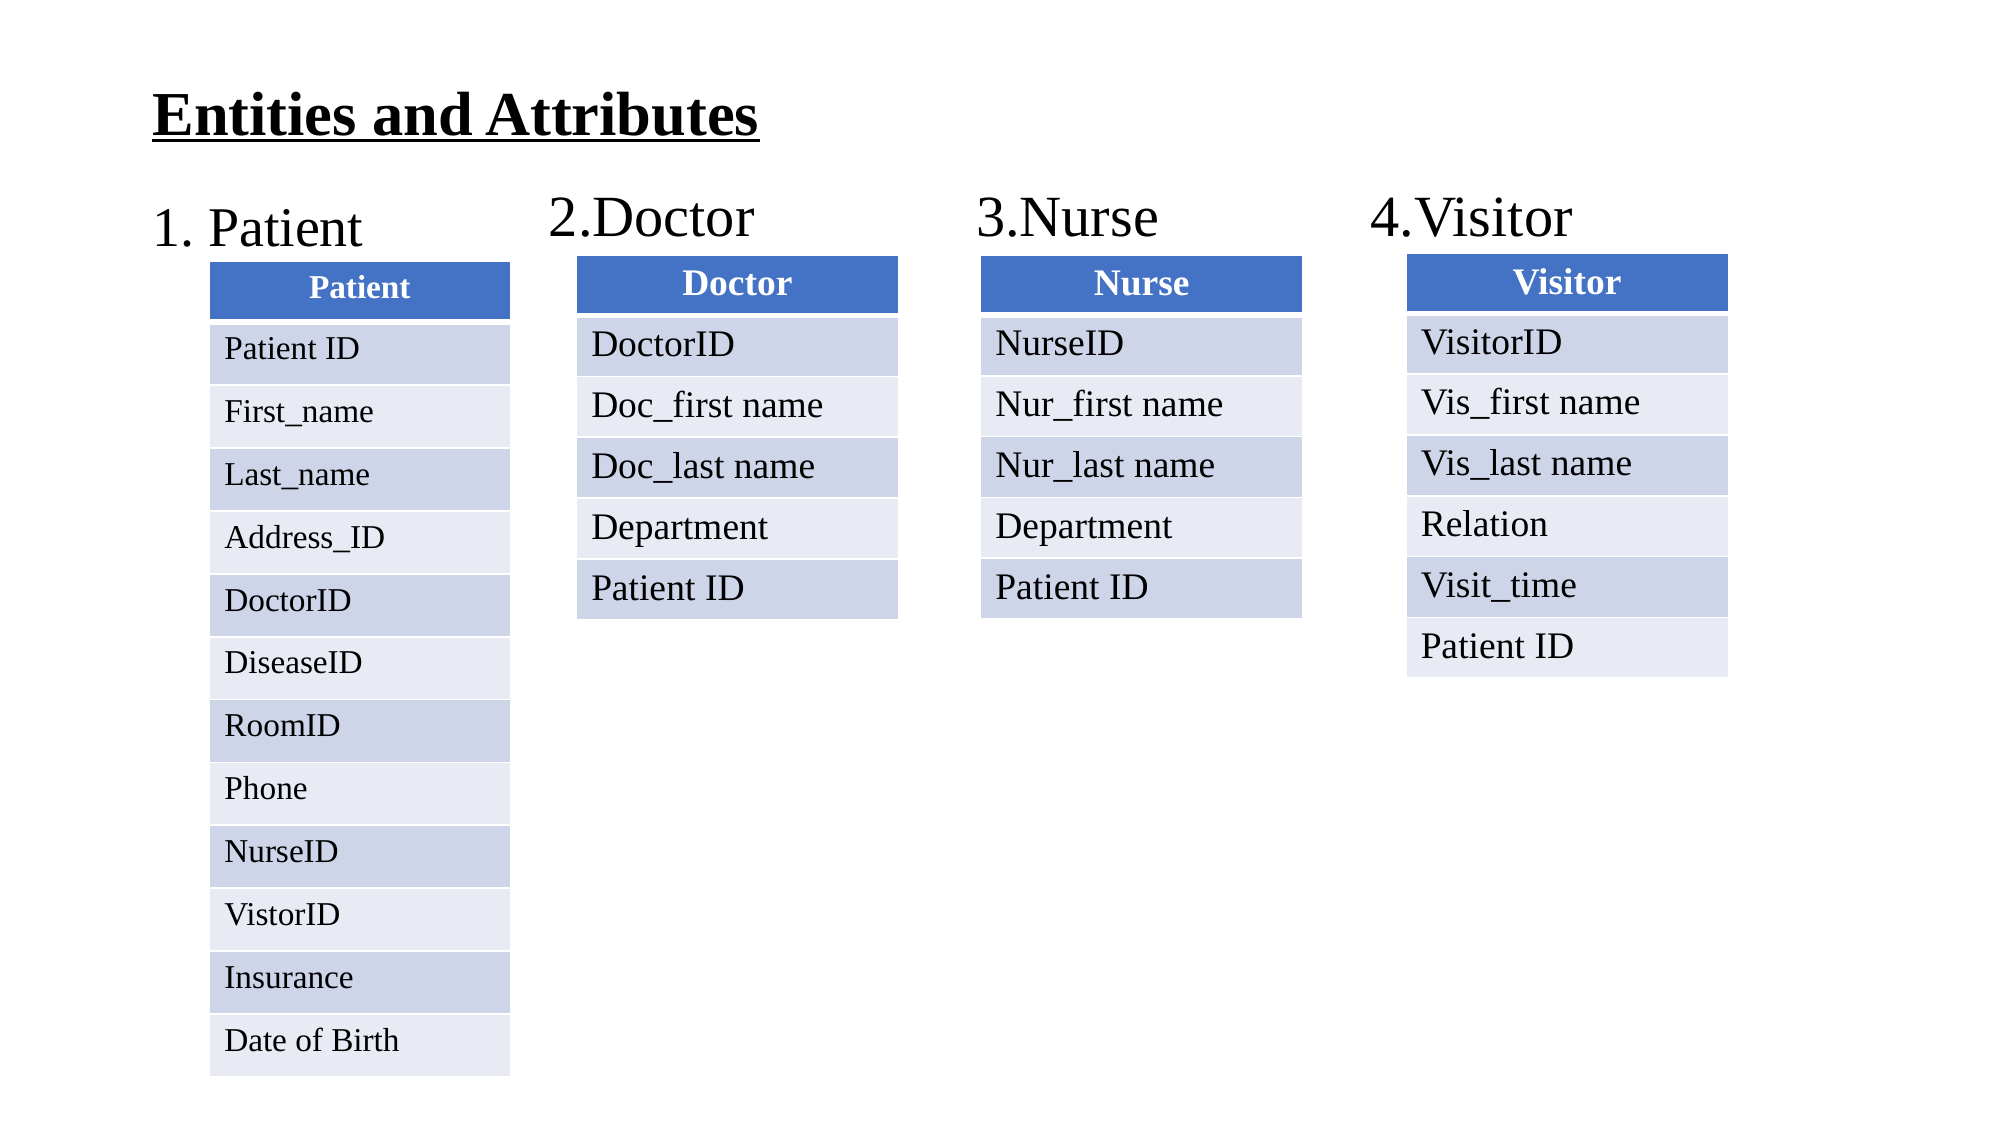

# Entities and Attributes
4.Visitor
2.Doctor
3.Nurse
1. Patient

| Visitor |
| --- |
| VisitorID |
| Vis\_first name |
| Vis\_last name |
| Relation |
| Visit\_time |
| Patient ID |
| Doctor |
| --- |
| DoctorID |
| Doc\_first name |
| Doc\_last name |
| Department |
| Patient ID |
| Nurse |
| --- |
| NurseID |
| Nur\_first name |
| Nur\_last name |
| Department |
| Patient ID |
| Patient |
| --- |
| Patient ID |
| First\_name |
| Last\_name |
| Address\_ID |
| DoctorID |
| DiseaseID |
| RoomID |
| Phone |
| NurseID |
| VistorID |
| Insurance |
| Date of Birth |